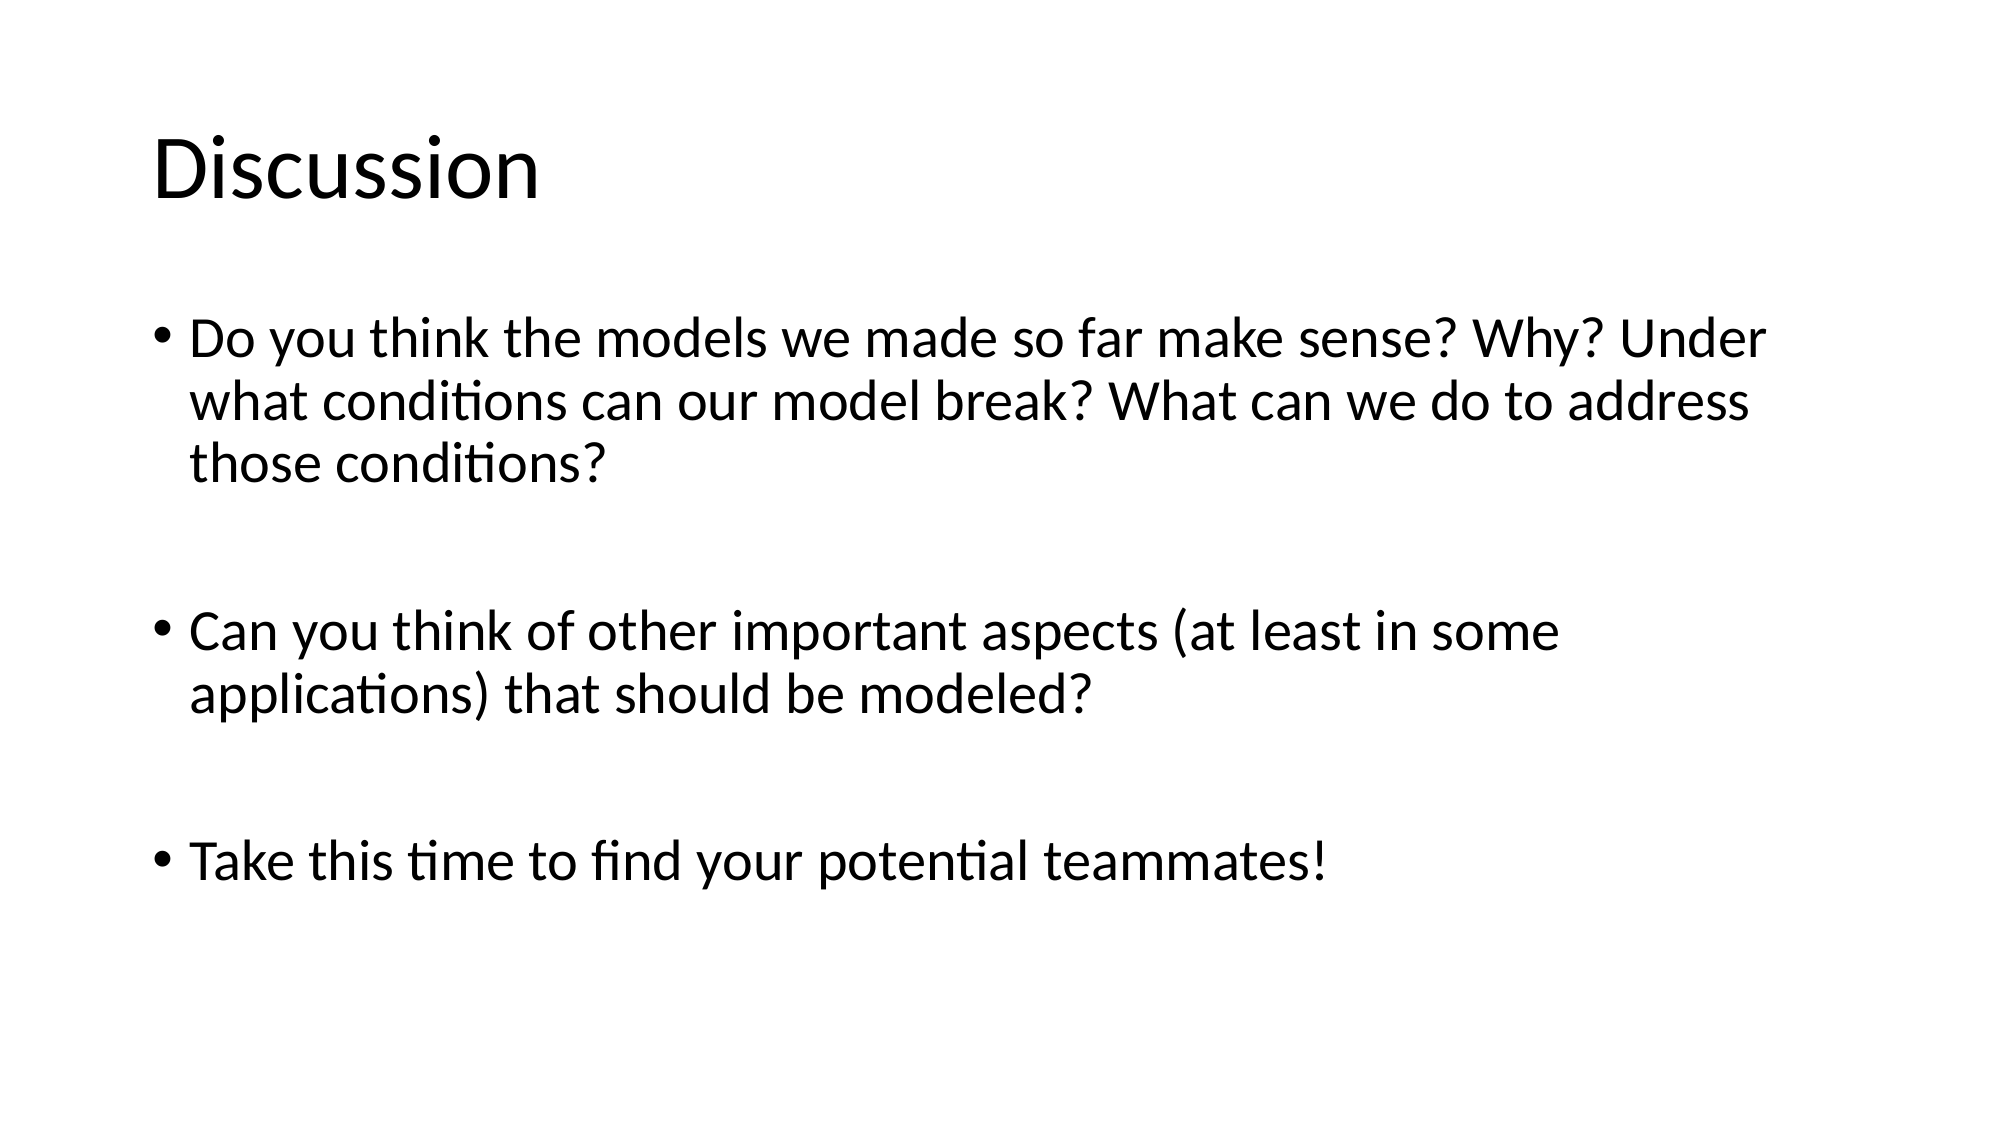

# Discussion
Do you think the models we made so far make sense? Why? Under what conditions can our model break? What can we do to address those conditions?

Can you think of other important aspects (at least in some applications) that should be modeled?

Take this time to find your potential teammates!